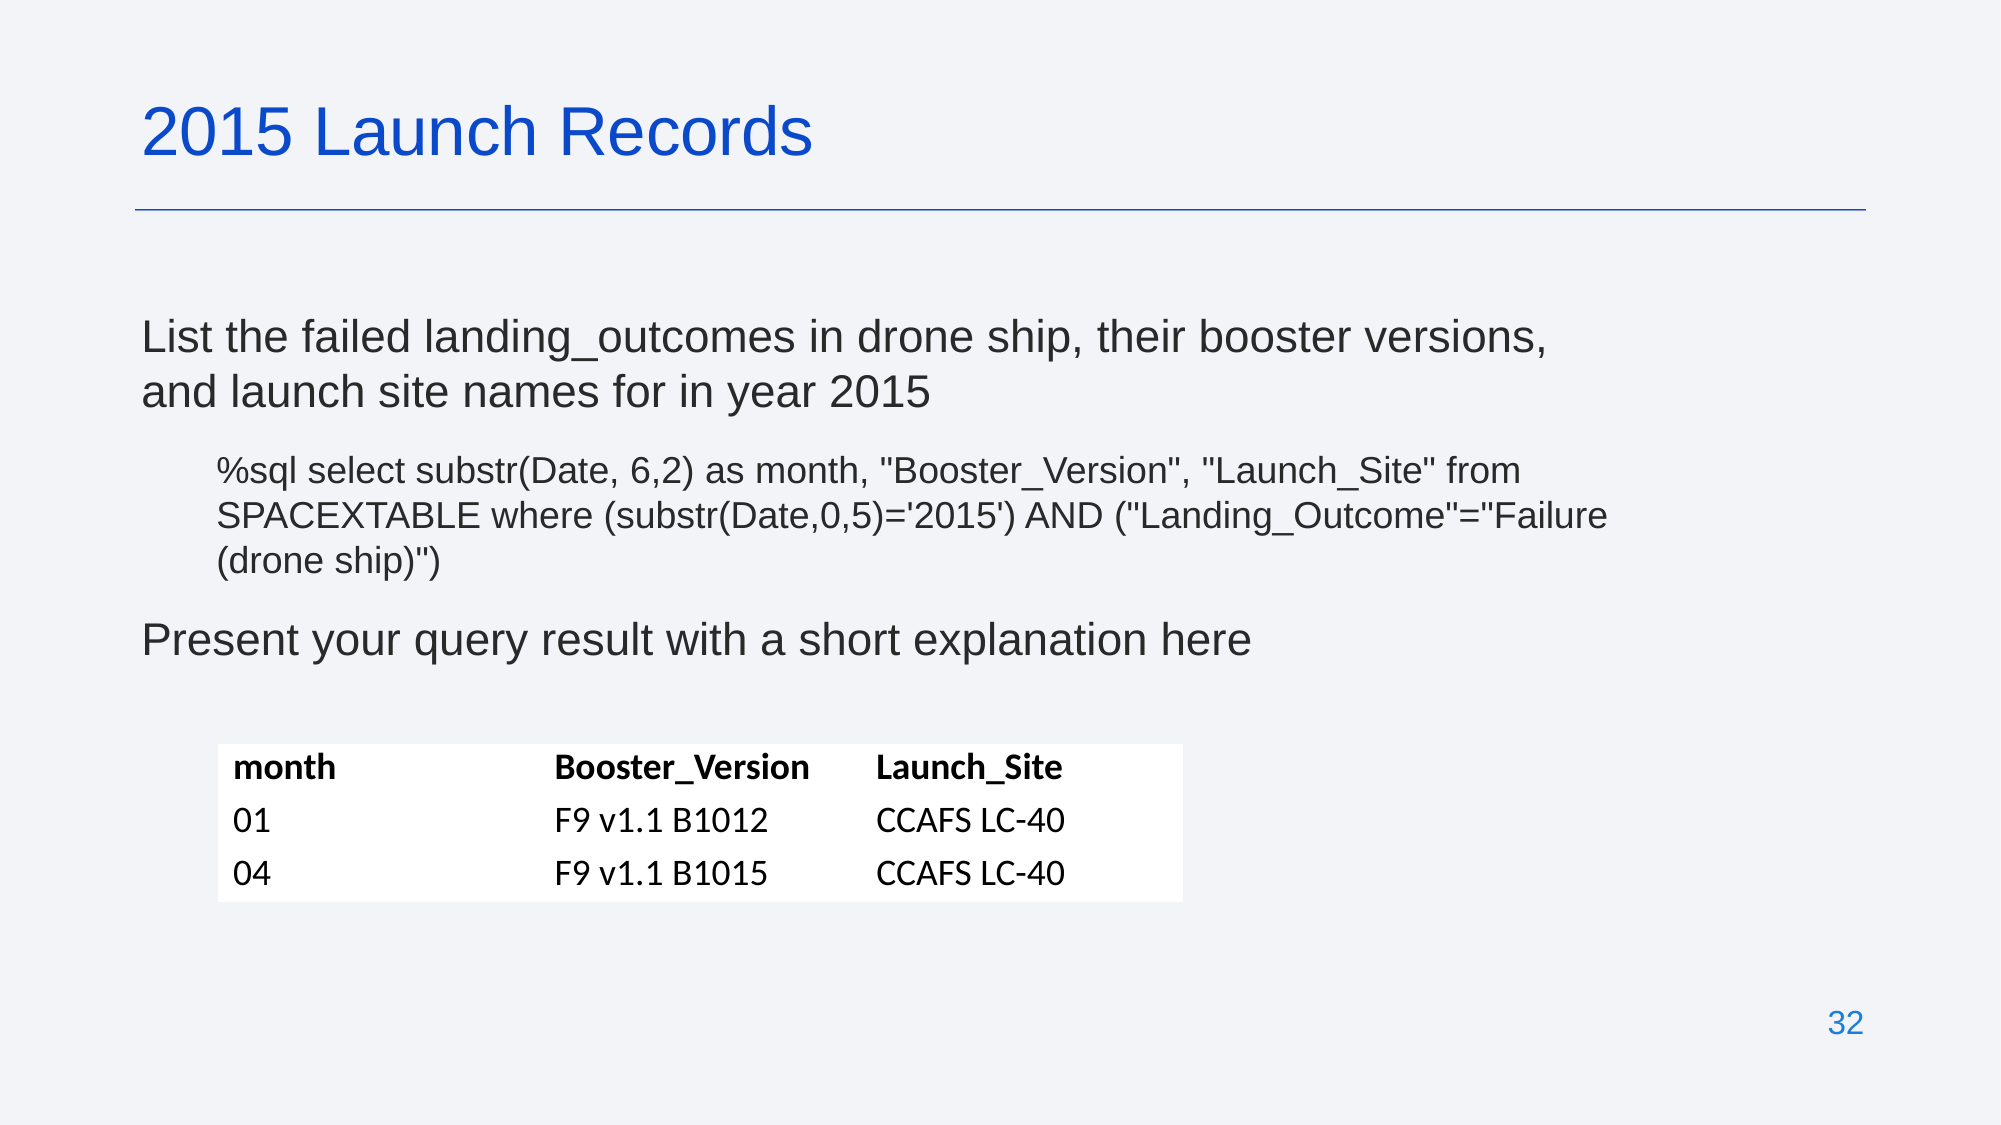

2015 Launch Records
List the failed landing_outcomes in drone ship, their booster versions, and launch site names for in year 2015
%sql select substr(Date, 6,2) as month, "Booster_Version", "Launch_Site" from SPACEXTABLE where (substr(Date,0,5)='2015') AND ("Landing_Outcome"="Failure (drone ship)")
Present your query result with a short explanation here

| month | Booster\_Version | Launch\_Site |
| --- | --- | --- |
| 01 | F9 v1.1 B1012 | CCAFS LC-40 |
| 04 | F9 v1.1 B1015 | CCAFS LC-40 |
32